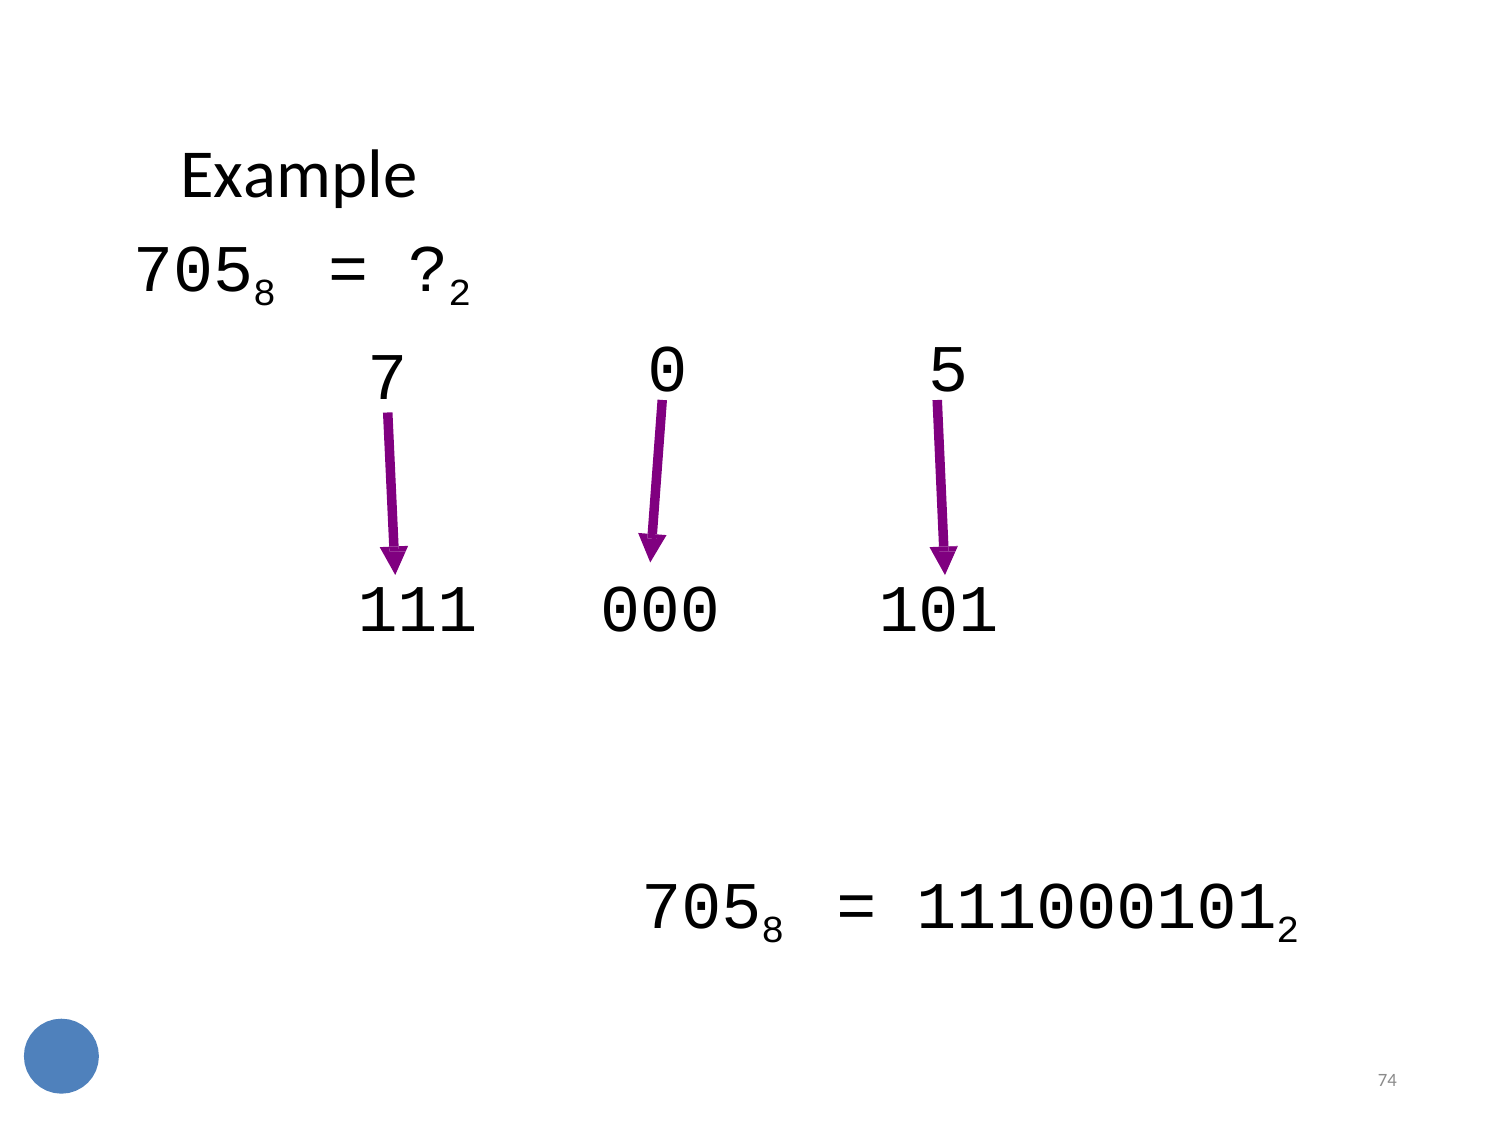

74
# Example
7058	= ?2
7
0
5

111	000
101
7058	= 1110001012